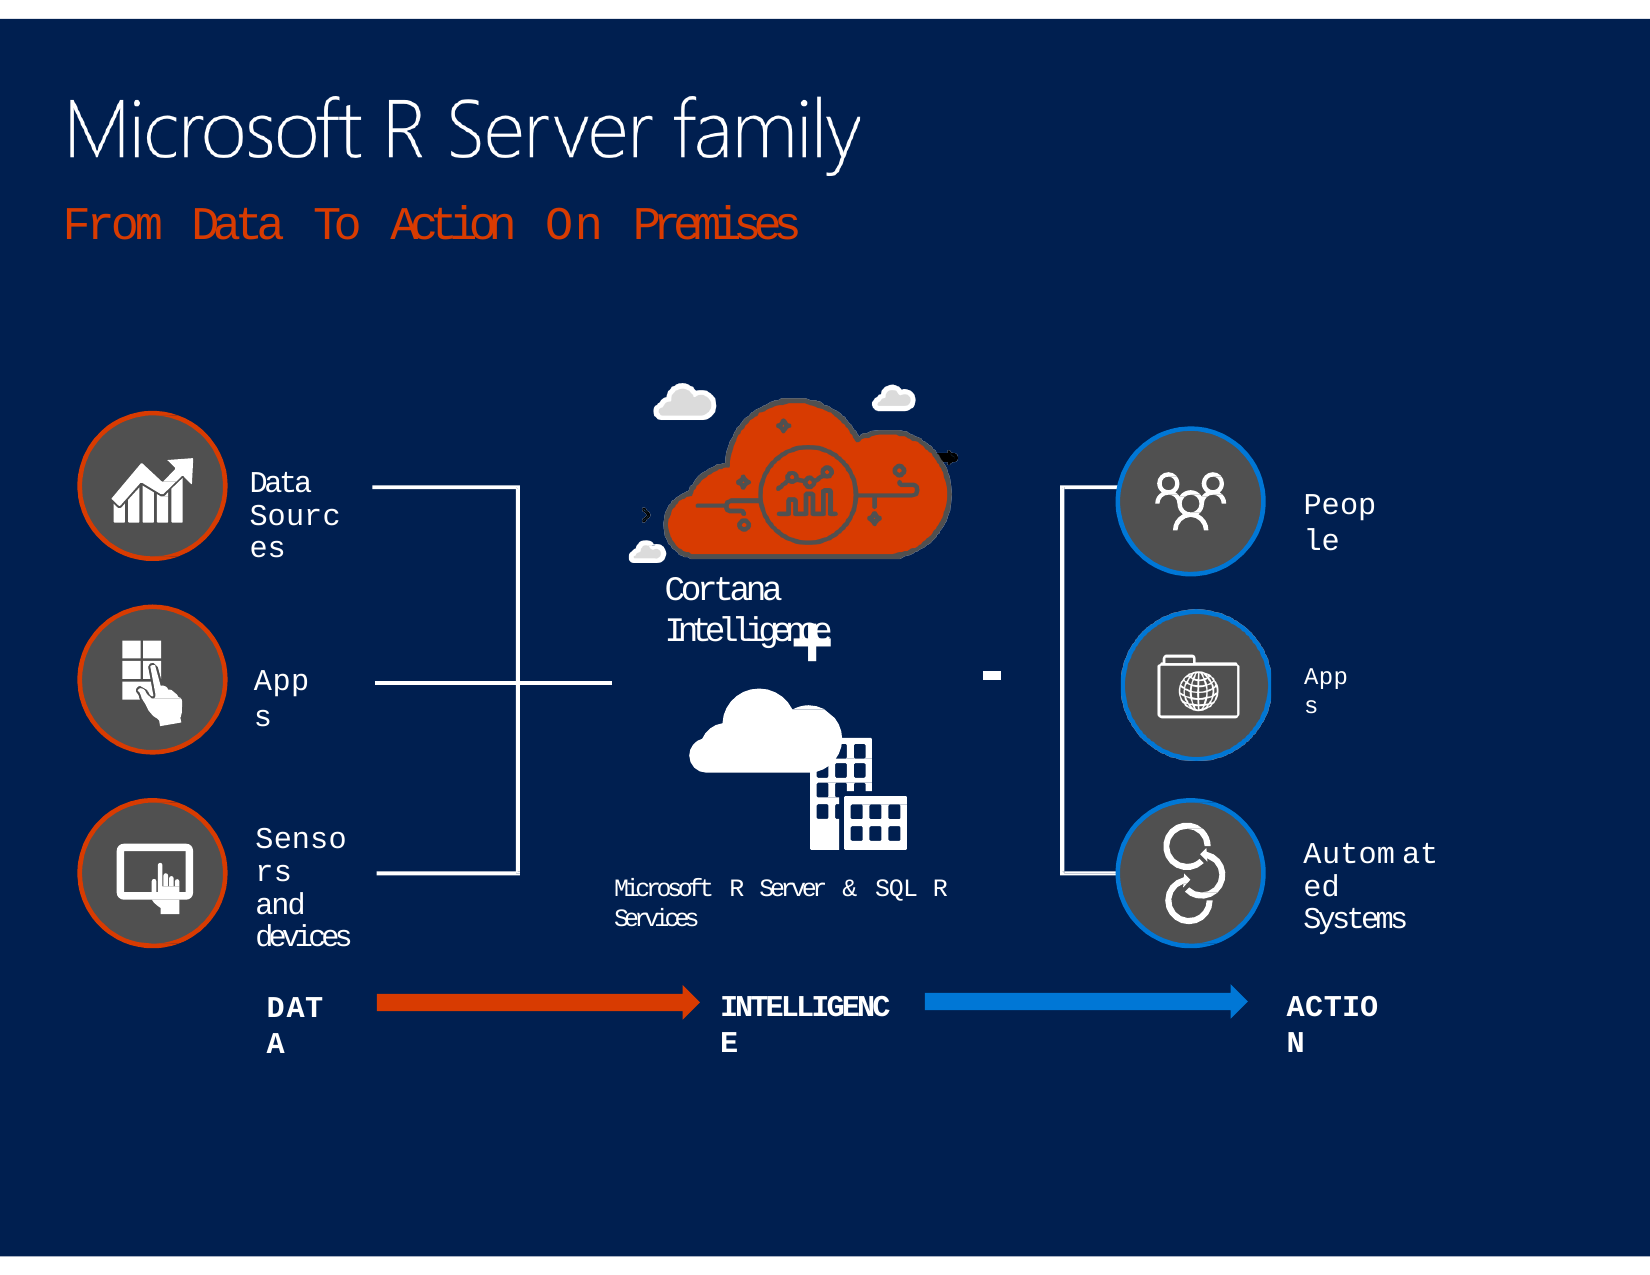

# From Data To Action On Premises

Data  Sources

People

Cortana Intelligence
+

Apps
Apps

Sensors  and  devices

Automated  Systems

Microsoft R Server & SQL R Services

INTELLIGENCE
ACTION
DATA